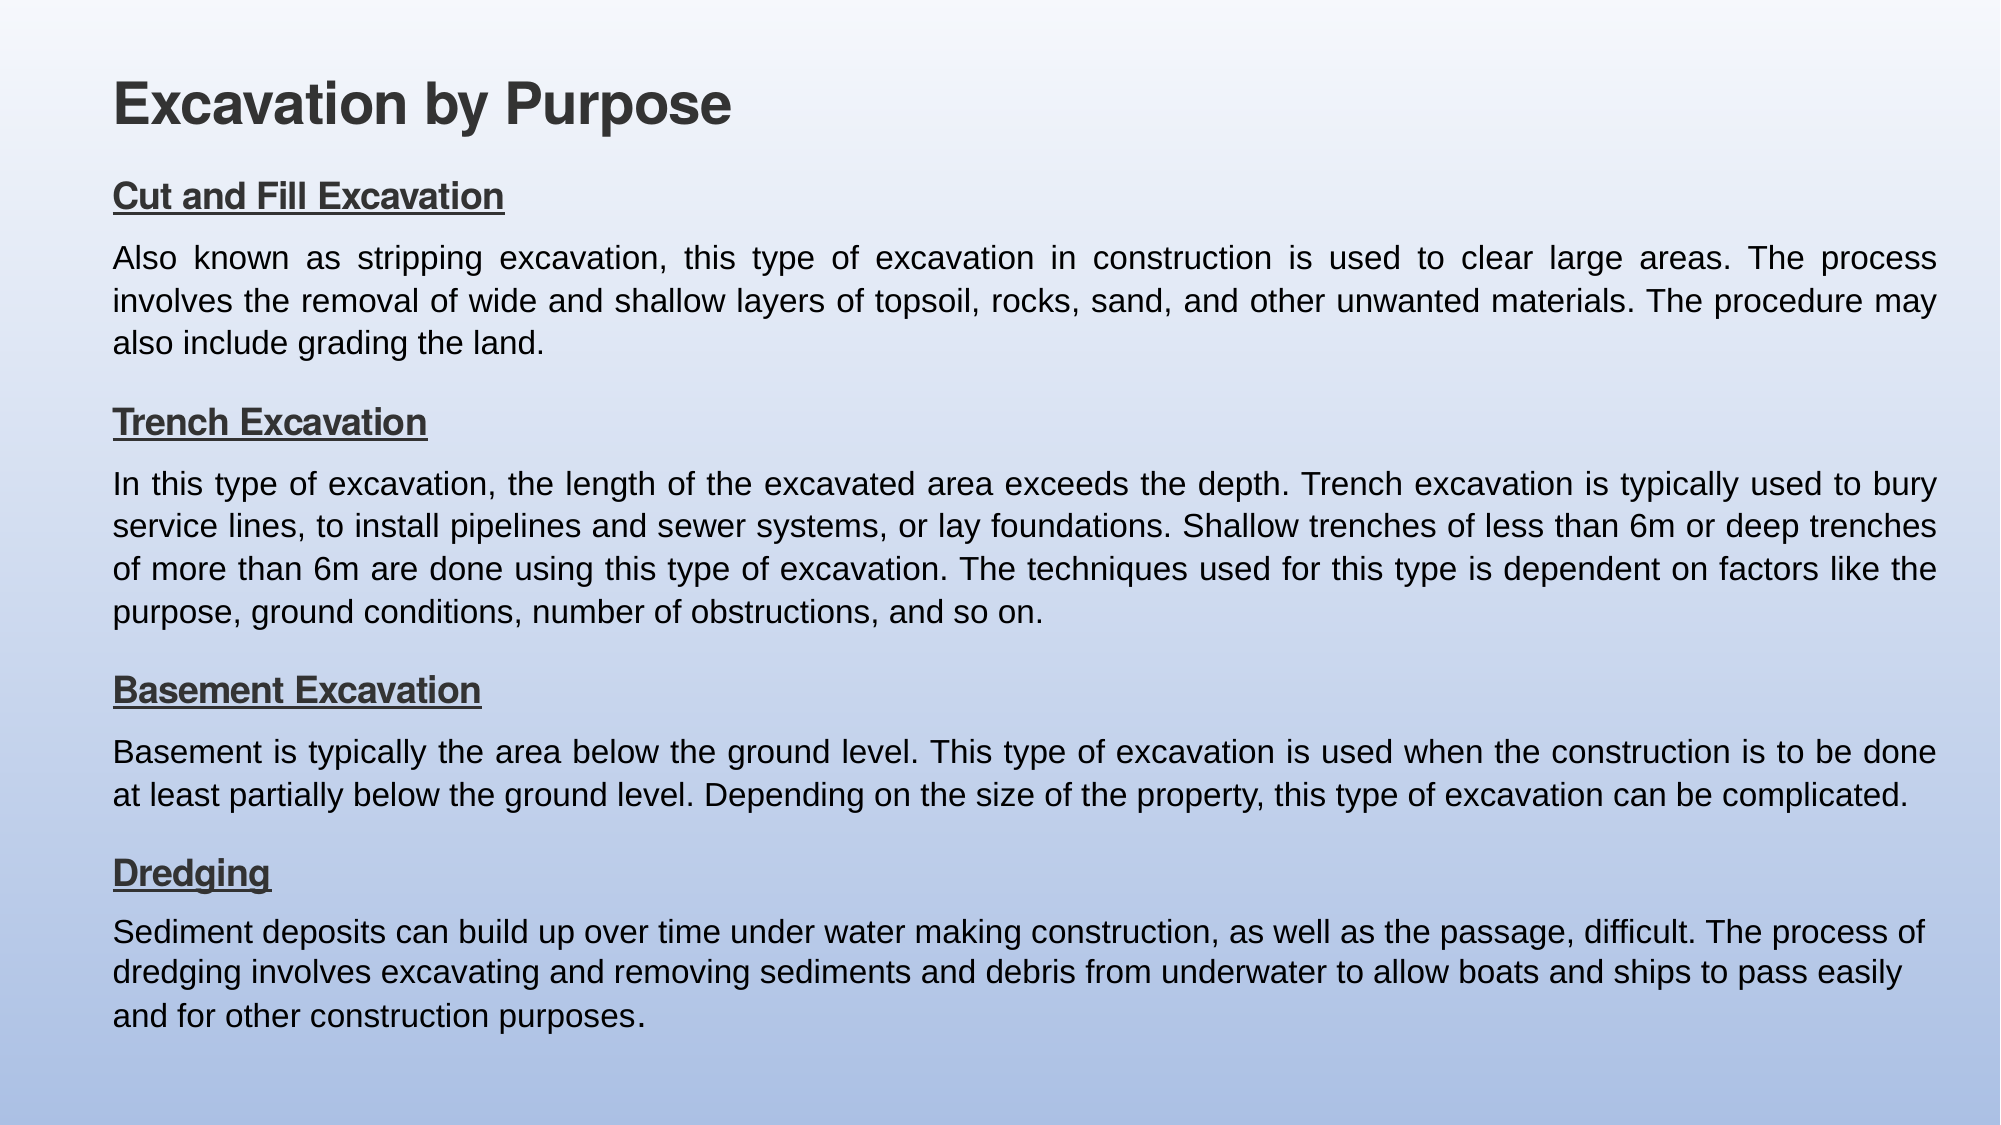

Excavation by Purpose
Cut and Fill Excavation
Also known as stripping excavation, this type of excavation in construction is used to clear large areas. The process involves the removal of wide and shallow layers of topsoil, rocks, sand, and other unwanted materials. The procedure may also include grading the land.
Trench Excavation
In this type of excavation, the length of the excavated area exceeds the depth. Trench excavation is typically used to bury service lines, to install pipelines and sewer systems, or lay foundations. Shallow trenches of less than 6m or deep trenches of more than 6m are done using this type of excavation. The techniques used for this type is dependent on factors like the purpose, ground conditions, number of obstructions, and so on.
Basement Excavation
Basement is typically the area below the ground level. This type of excavation is used when the construction is to be done at least partially below the ground level. Depending on the size of the property, this type of excavation can be complicated.
Dredging
Sediment deposits can build up over time under water making construction, as well as the passage, difficult. The process of dredging involves excavating and removing sediments and debris from underwater to allow boats and ships to pass easily and for other construction purposes.